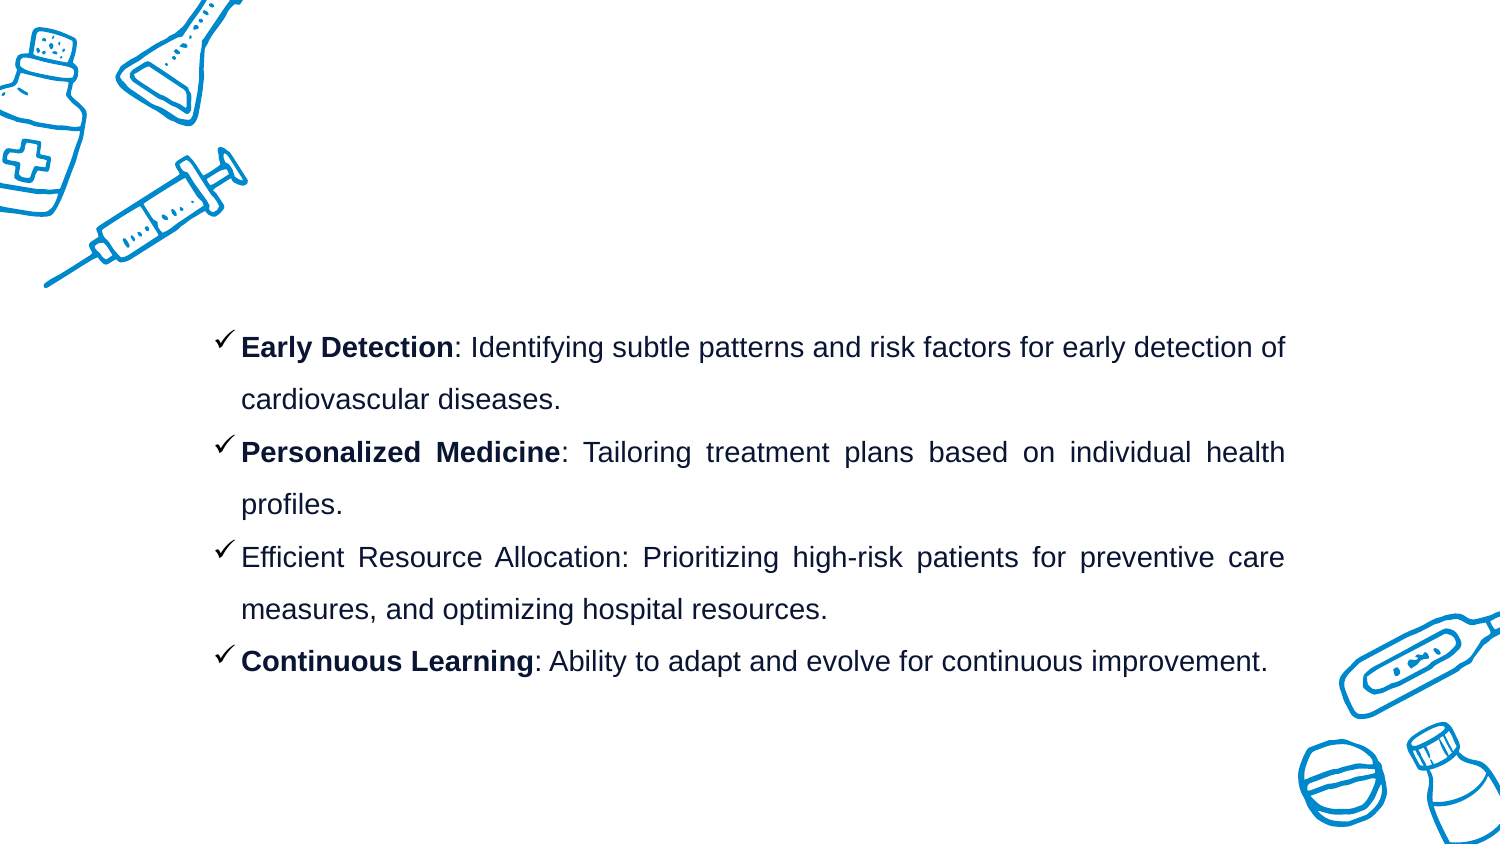

Early Detection: Identifying subtle patterns and risk factors for early detection of cardiovascular diseases.
Personalized Medicine: Tailoring treatment plans based on individual health profiles.
Efficient Resource Allocation: Prioritizing high-risk patients for preventive care measures, and optimizing hospital resources.
Continuous Learning: Ability to adapt and evolve for continuous improvement.